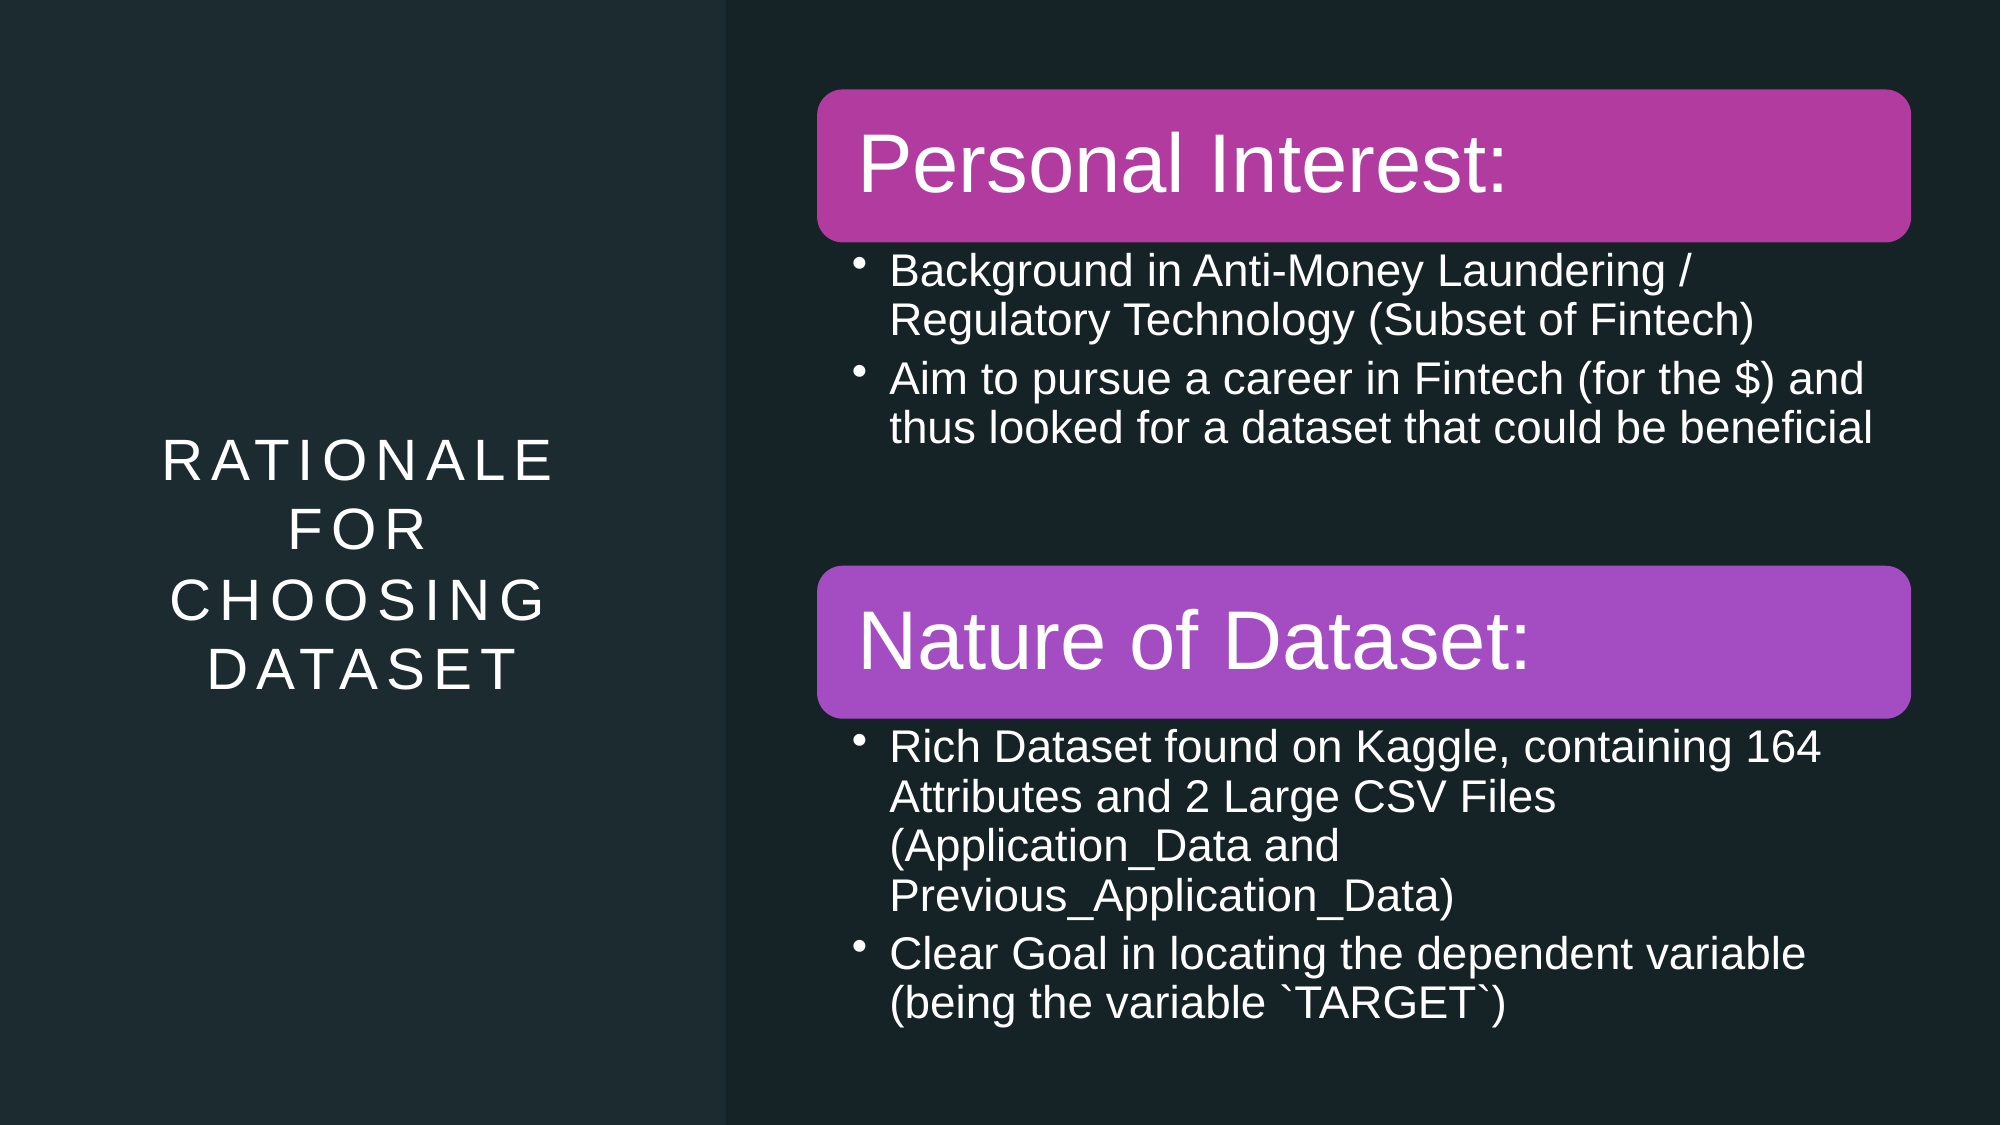

Personal Interest:
Background in Anti-Money Laundering / Regulatory Technology (Subset of Fintech)
Aim to pursue a career in Fintech (for the $) and thus looked for a dataset that could be beneficial

Nature of Dataset:
Rich Dataset found on Kaggle, containing 164 Attributes and 2 Large CSV Files (Application_Data and Previous_Application_Data)
Clear Goal in locating the dependent variable (being the variable `TARGET`)
# Rationale for choosing Dataset